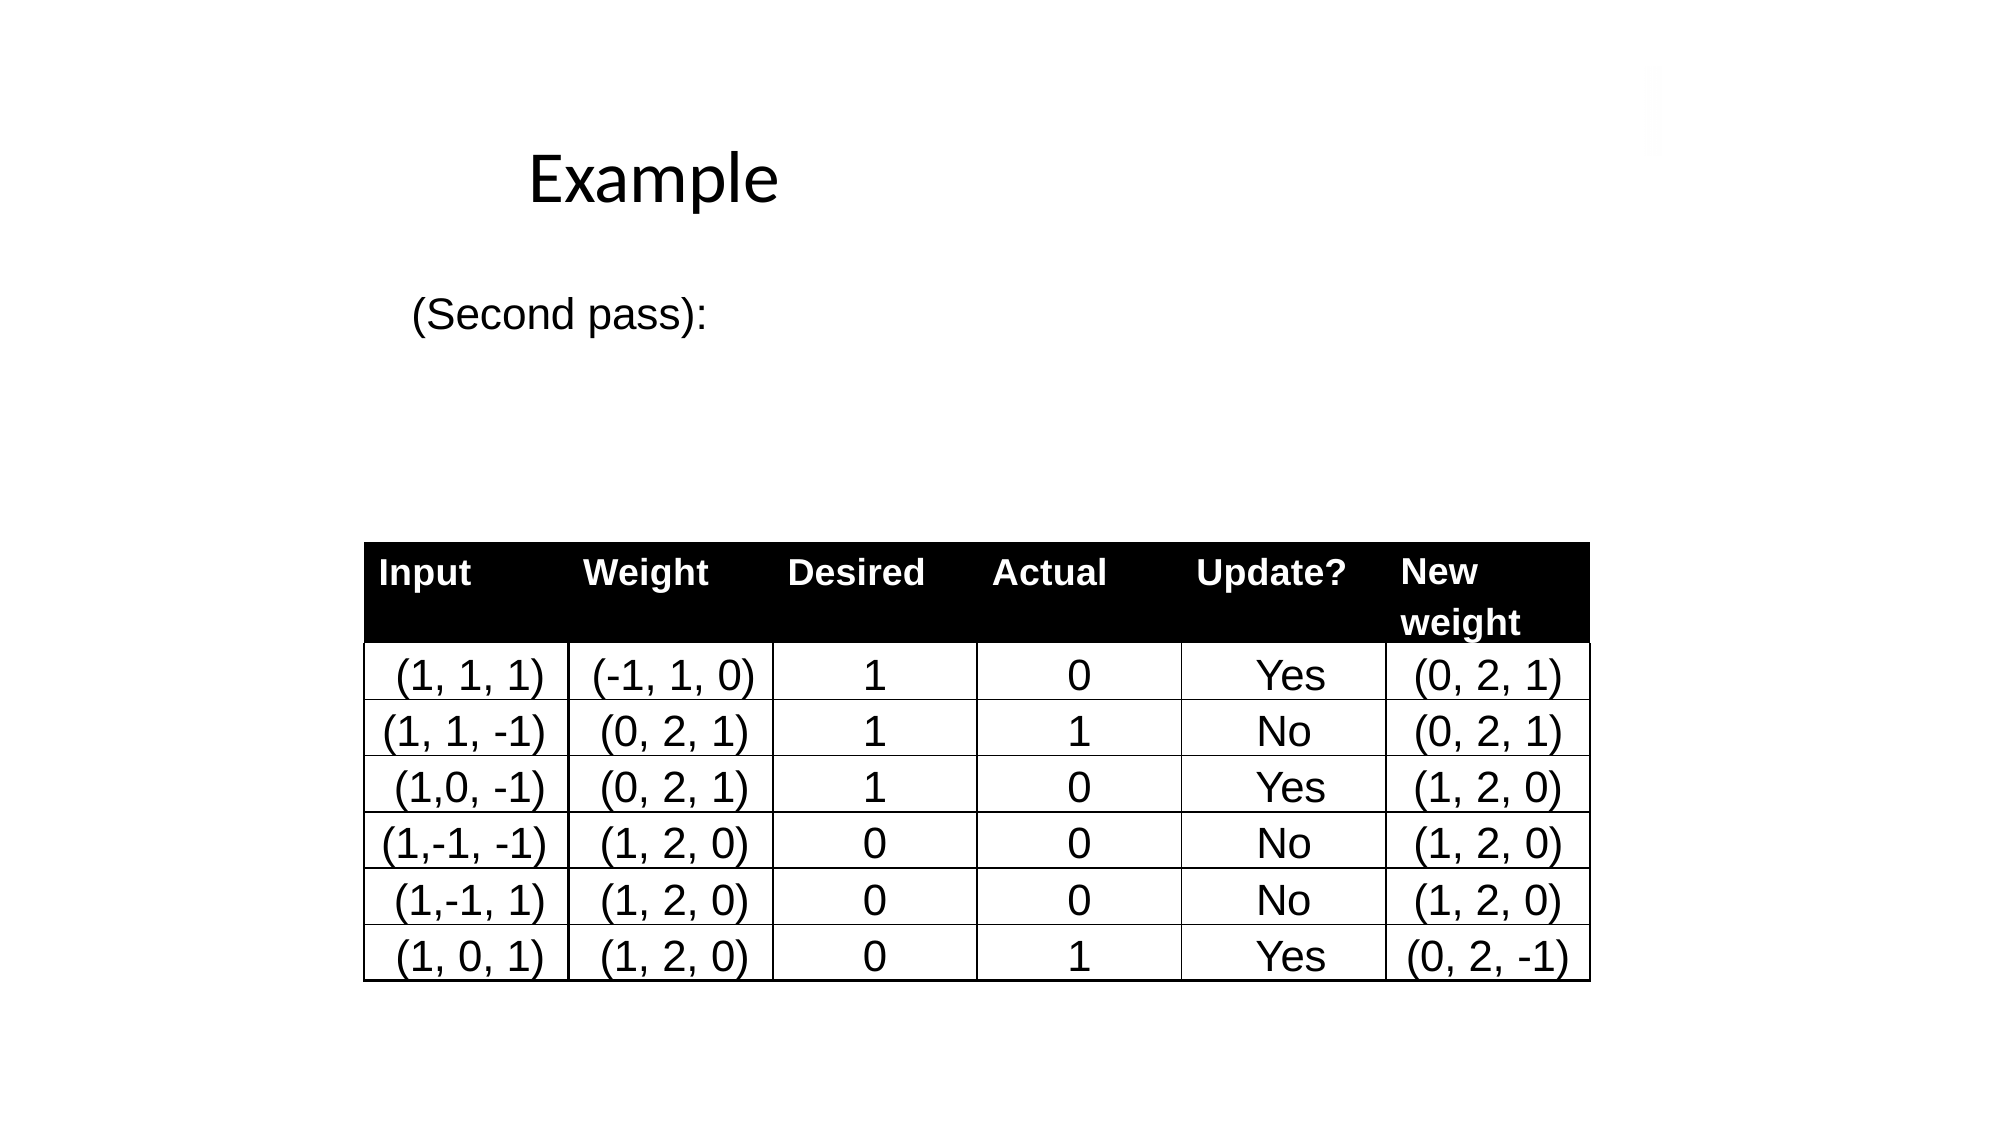

# Example
(Second pass):

| Input | Weight | Desired | Actual | Update? | New weight |
| --- | --- | --- | --- | --- | --- |
| (1, 1, 1) | (-1, 1, 0) | 1 | 0 | Yes | (0, 2, 1) |
| (1, 1, -1) | (0, 2, 1) | 1 | 1 | No | (0, 2, 1) |
| (1,0, -1) | (0, 2, 1) | 1 | 0 | Yes | (1, 2, 0) |
| (1,-1, -1) | (1, 2, 0) | 0 | 0 | No | (1, 2, 0) |
| (1,-1, 1) | (1, 2, 0) | 0 | 0 | No | (1, 2, 0) |
| (1, 0, 1) | (1, 2, 0) | 0 | 1 | Yes | (0, 2, -1) |